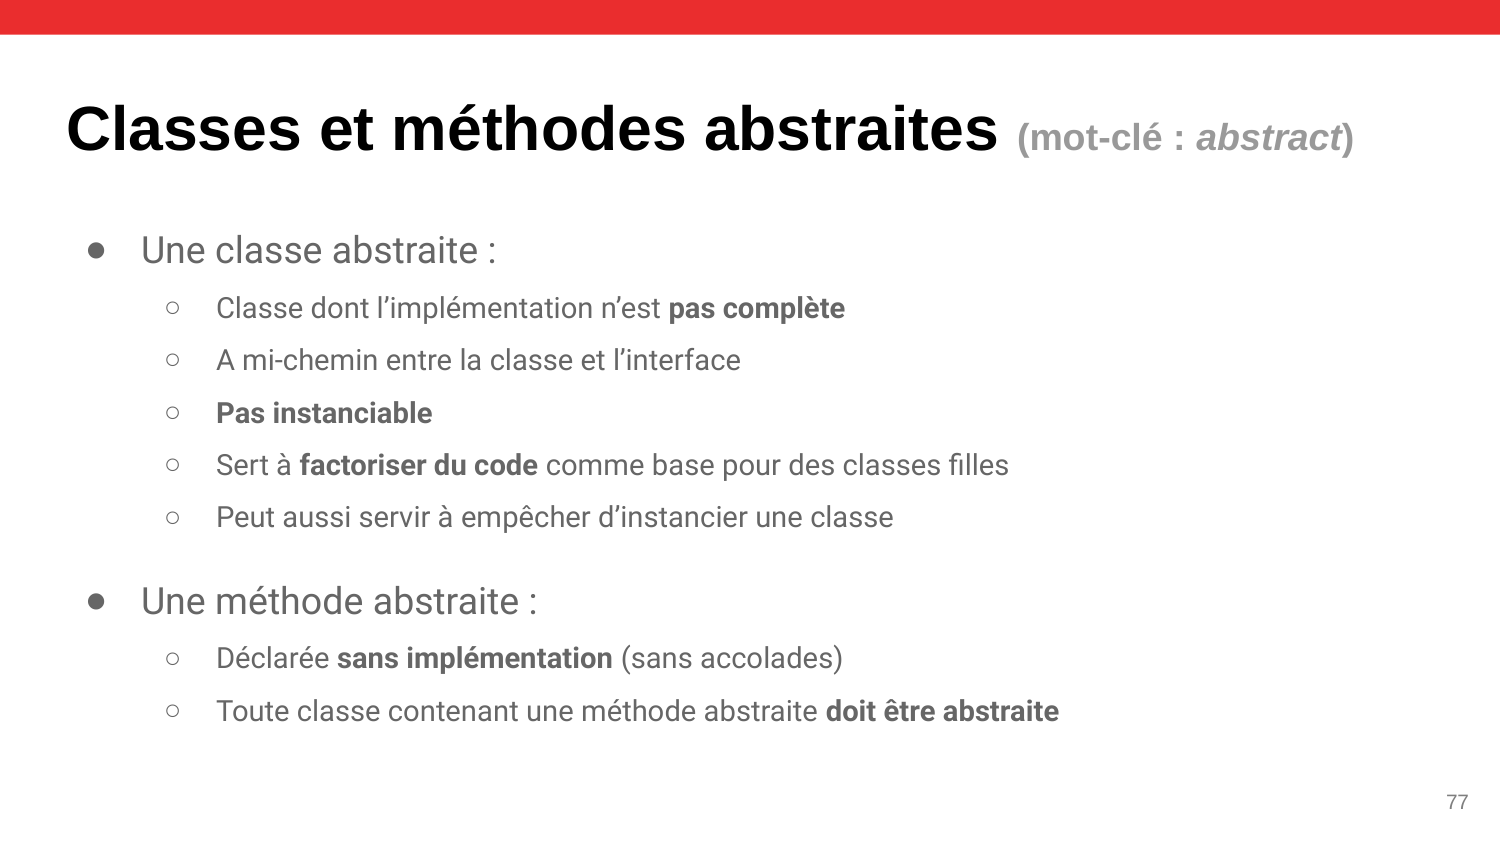

# Classes et méthodes abstraites (mot-clé : abstract)
Une classe abstraite :
Classe dont l’implémentation n’est pas complète
A mi-chemin entre la classe et l’interface
Pas instanciable
Sert à factoriser du code comme base pour des classes filles
Peut aussi servir à empêcher d’instancier une classe
Une méthode abstraite :
Déclarée sans implémentation (sans accolades)
Toute classe contenant une méthode abstraite doit être abstraite
77